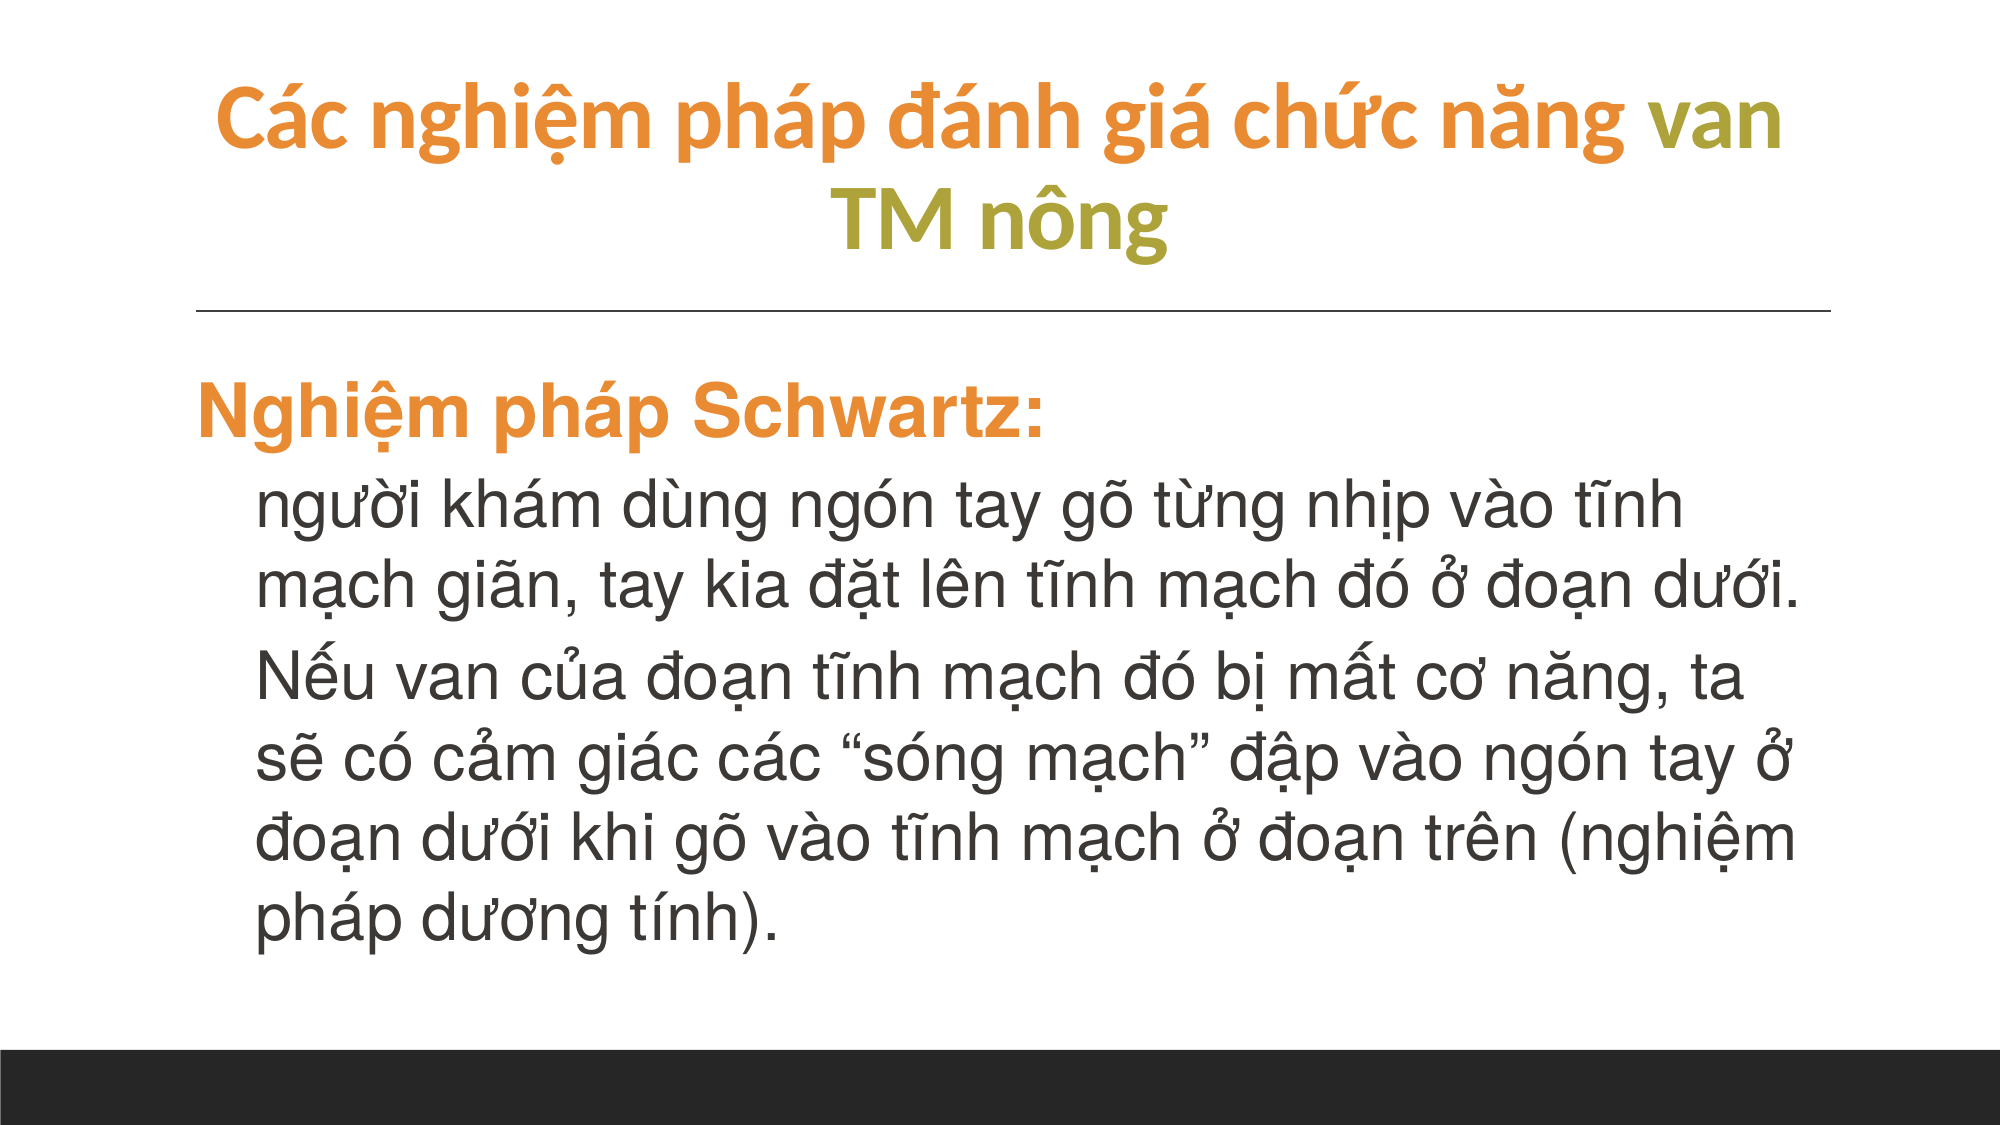

# Các nghiệm pháp đánh giá chức năng van TM nông
Nghiệm pháp Schwartz:
người khám dùng ngón tay gõ từng nhịp vào tĩnh mạch giãn, tay kia đặt lên tĩnh mạch đó ở đoạn dưới.
Nếu van của đoạn tĩnh mạch đó bị mất cơ năng, ta sẽ có cảm giác các “sóng mạch” đập vào ngón tay ở đoạn dưới khi gõ vào tĩnh mạch ở đoạn trên (nghiệm pháp dương tính).